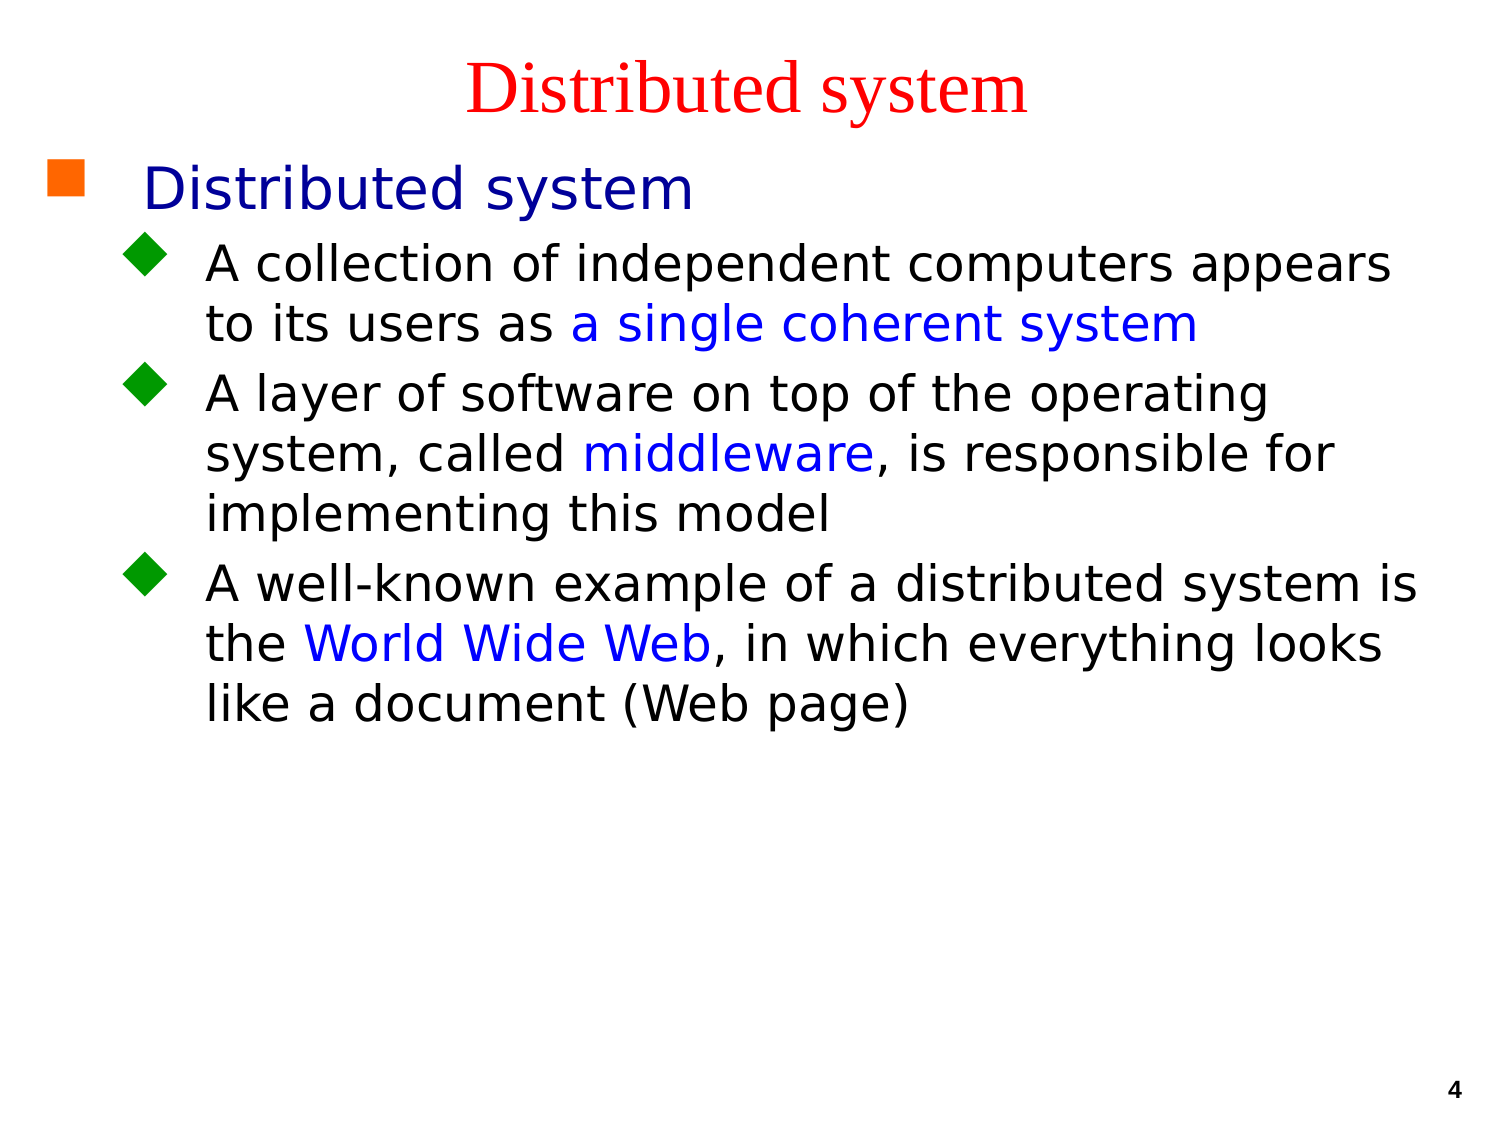

# Distributed system
Distributed system
A collection of independent computers appears to its users as a single coherent system
A layer of software on top of the operating system, called middleware, is responsible for implementing this model
A well-known example of a distributed system is the World Wide Web, in which everything looks like a document (Web page)